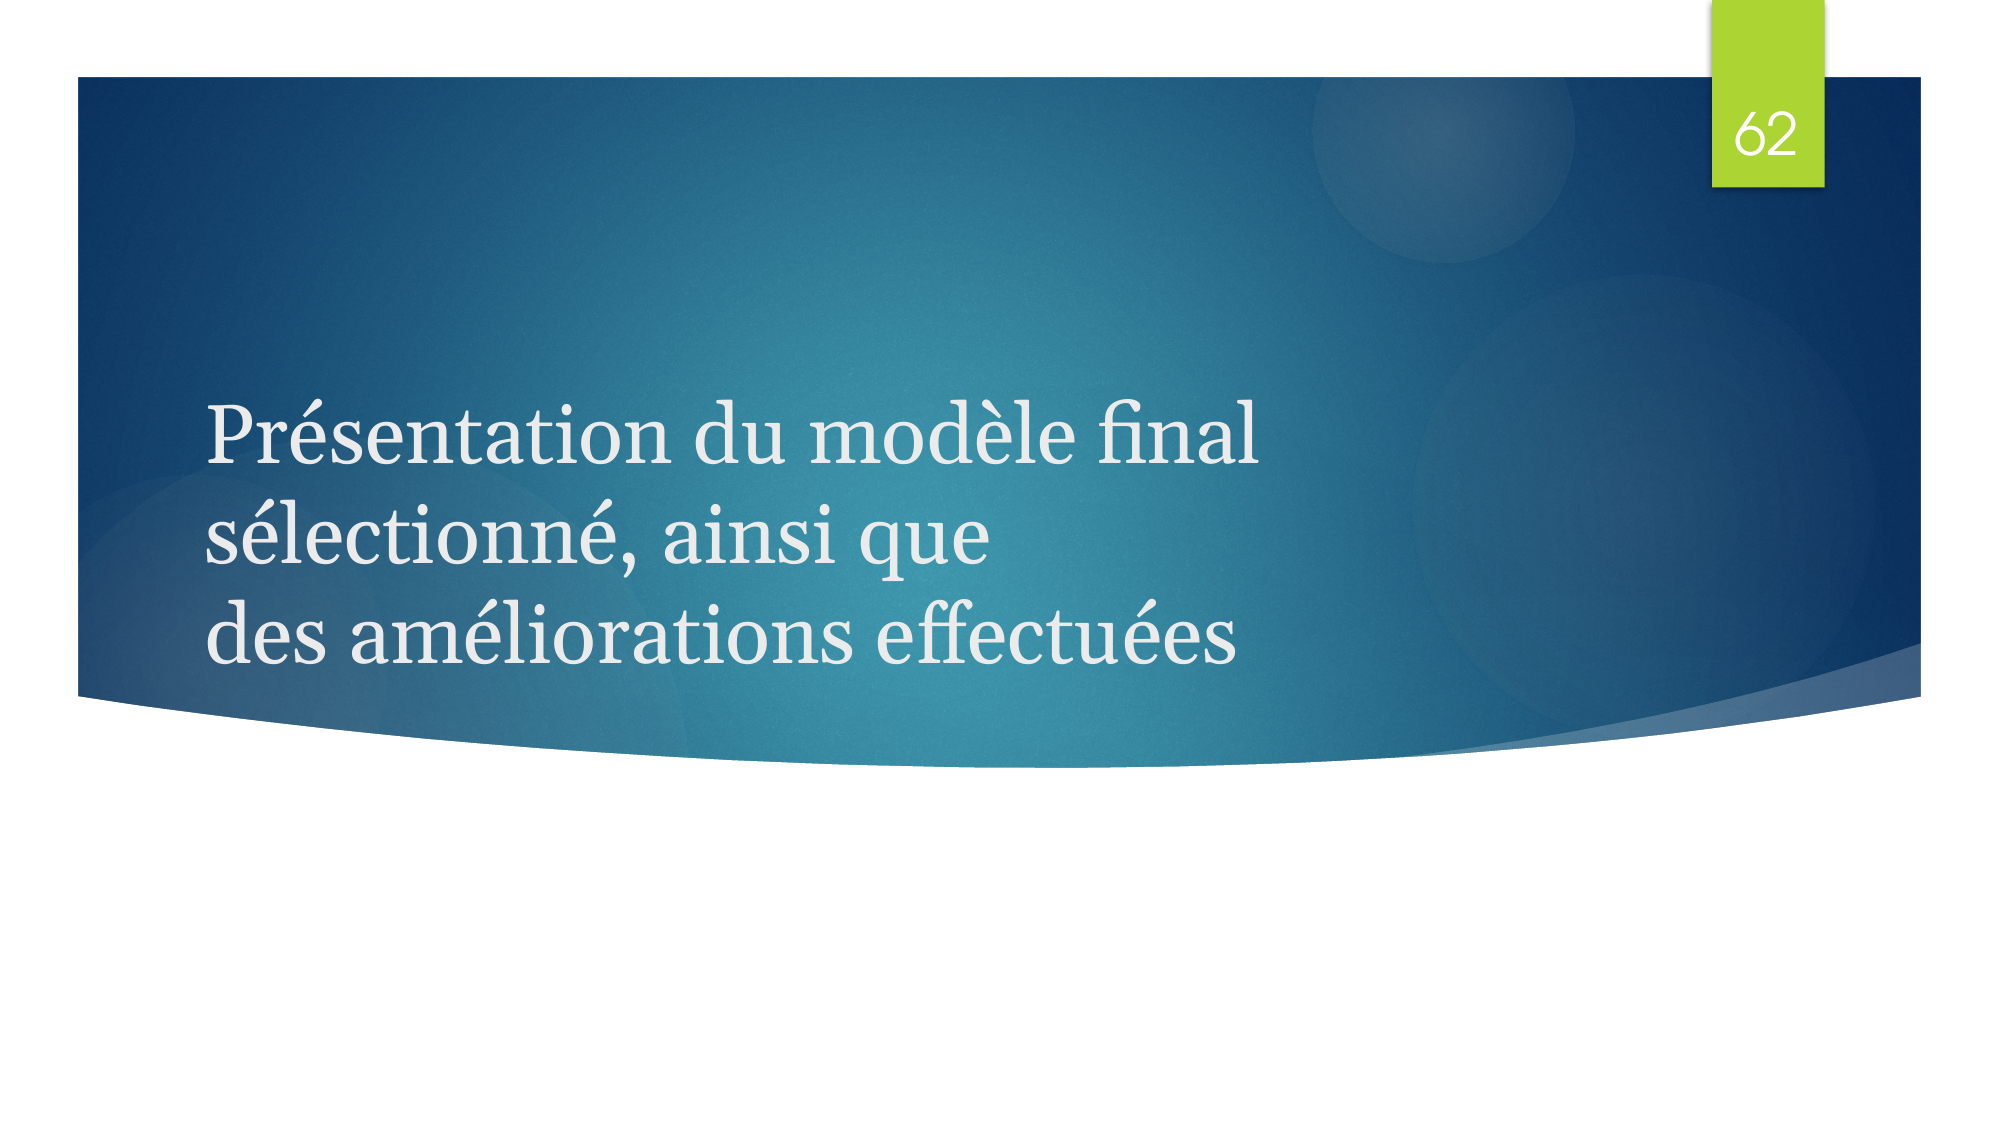

62
# Présentation du modèle final sélectionné, ainsi que des améliorations effectuées